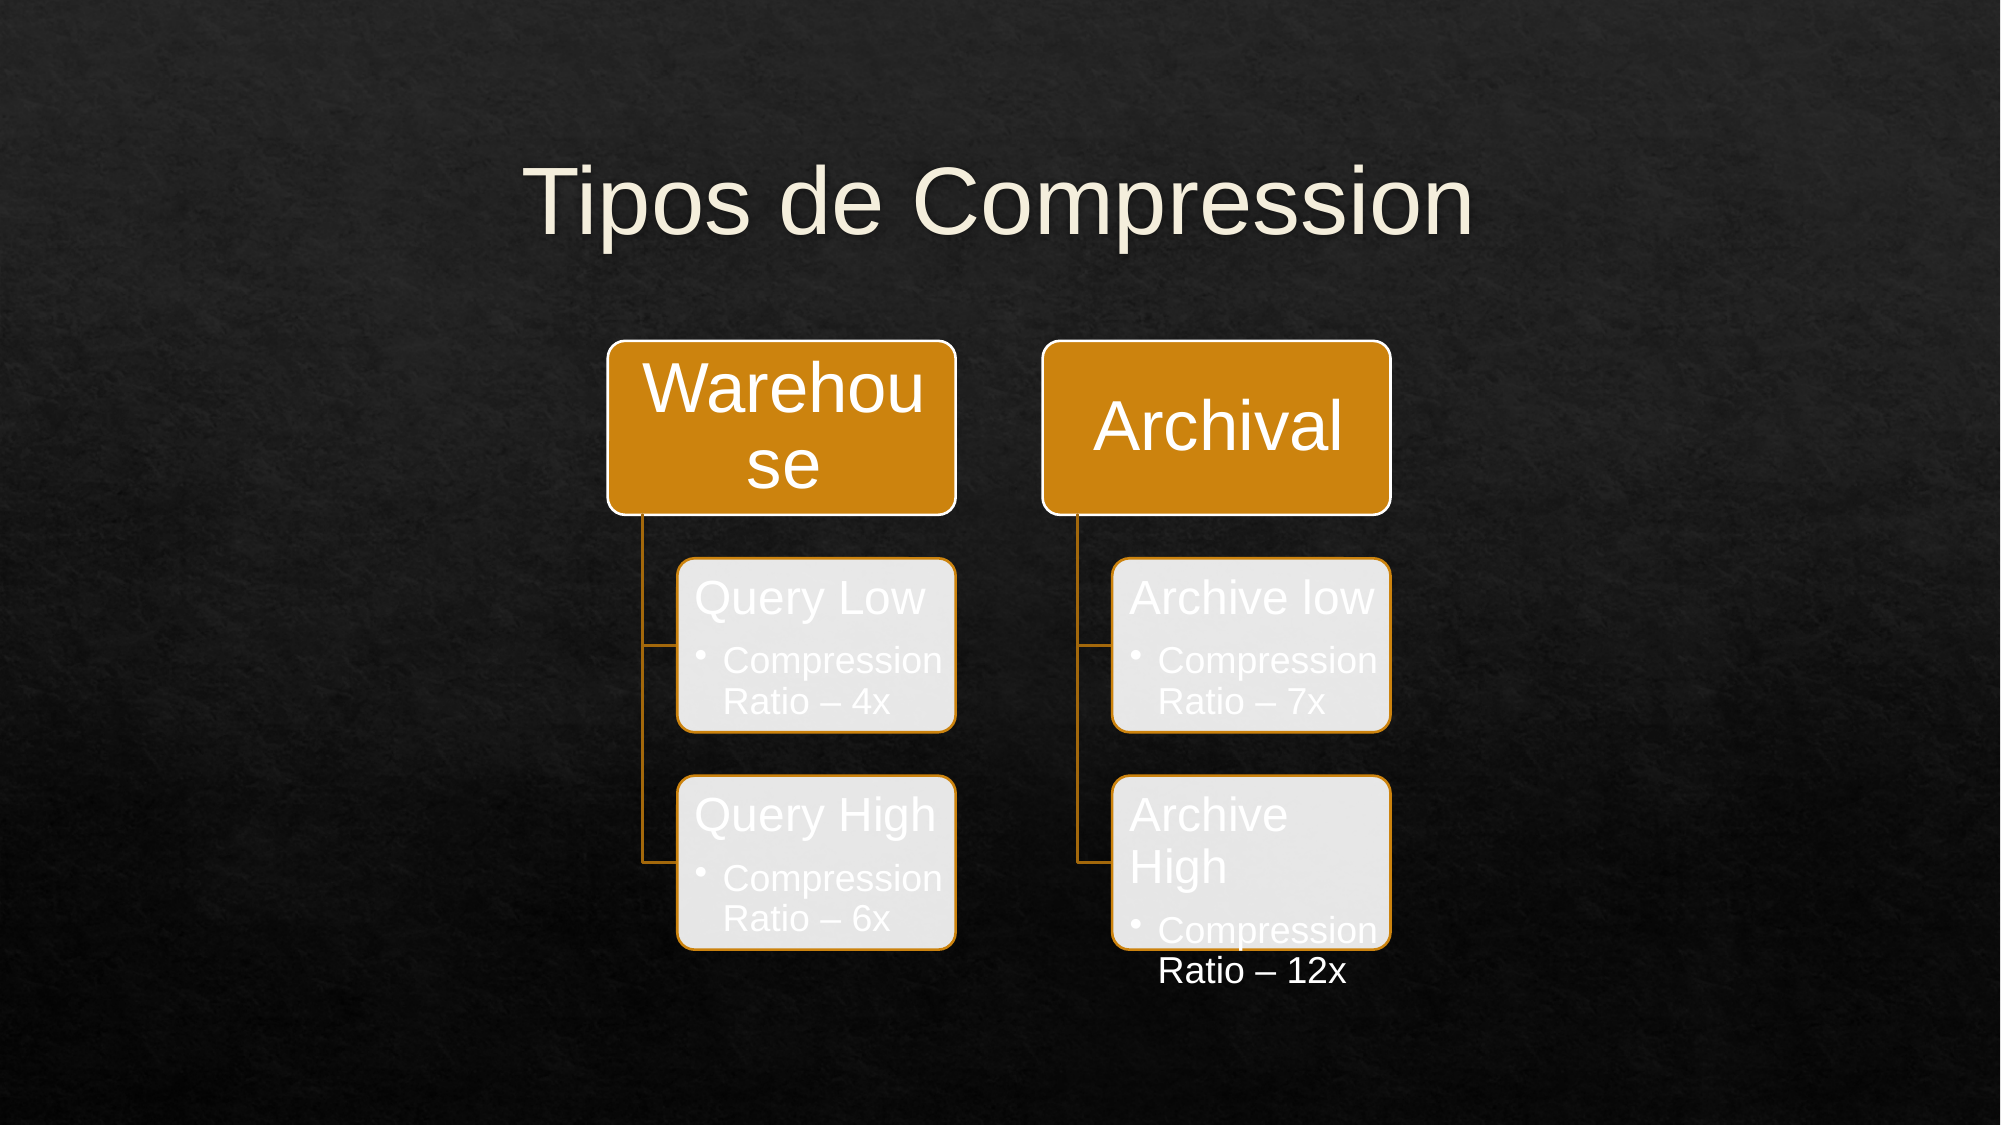

# Tipos de Compression
Warehouse
Query Low
Compression Ratio – 4x
Query High
Compression Ratio – 6x
Archival
Archive low
Compression Ratio – 7x
Archive High
Compression Ratio – 12x